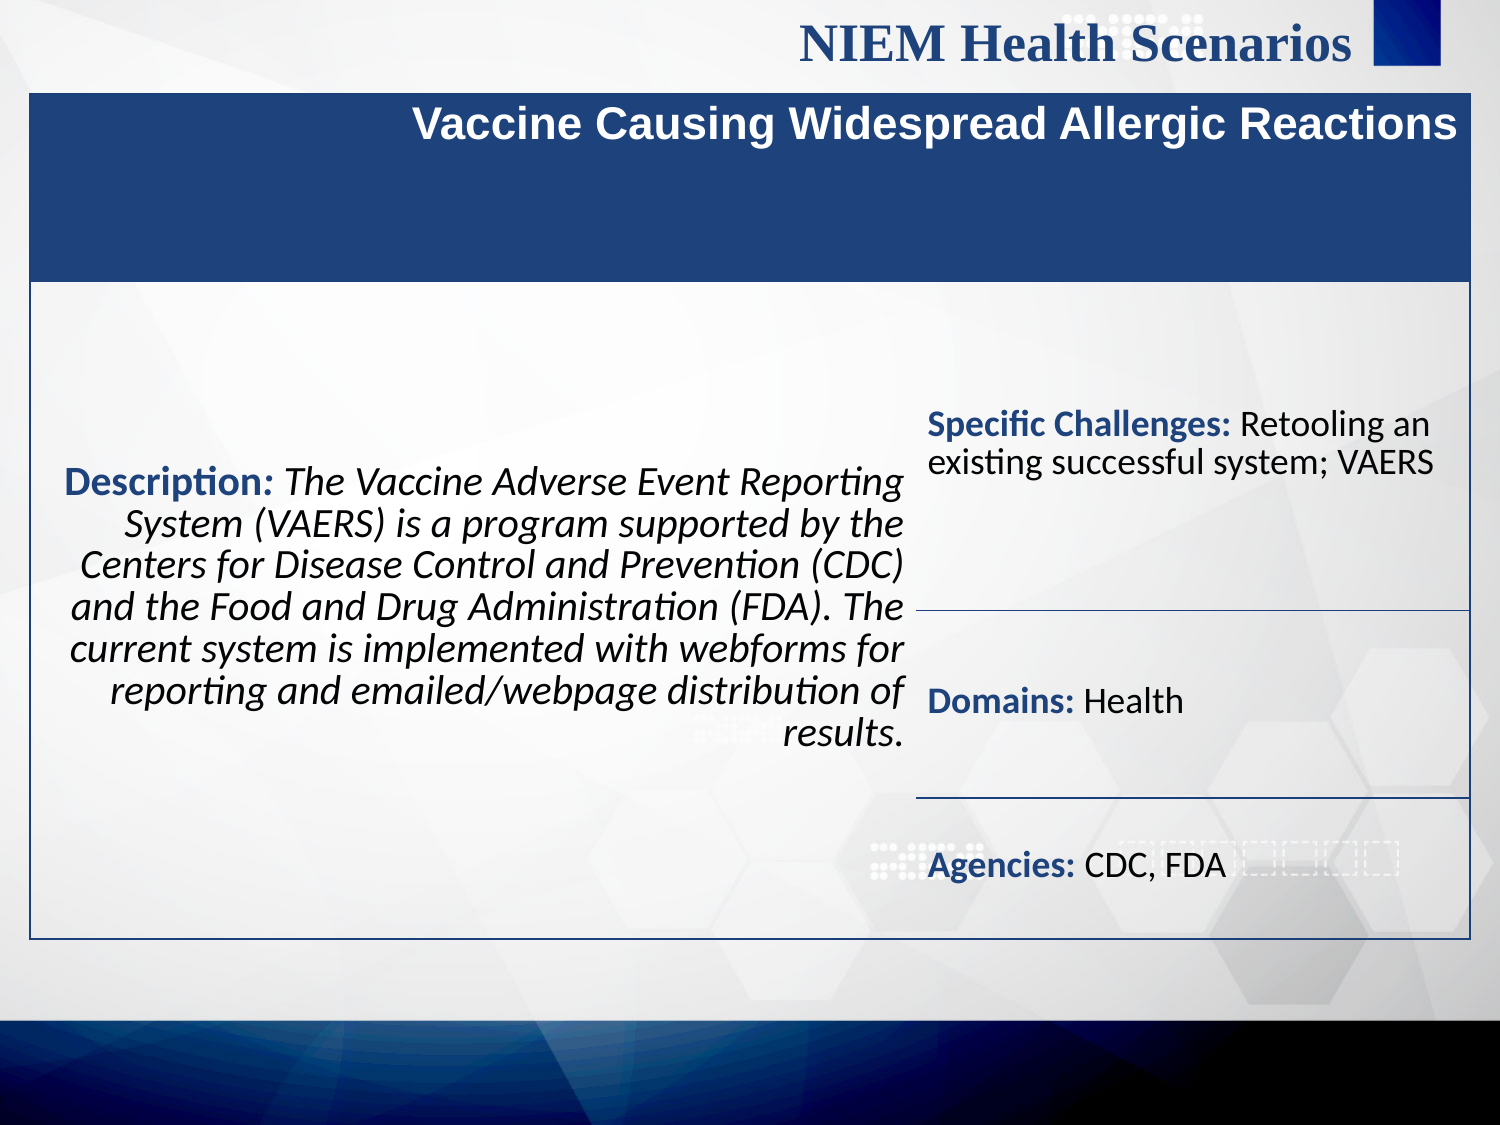

NIEM Health Scenarios
| Vaccine Causing Widespread Allergic Reactions |  |
| --- | --- |
| Description: The Vaccine Adverse Event Reporting System (VAERS) is a program supported by the Centers for Disease Control and Prevention (CDC) and the Food and Drug Administration (FDA). The current system is implemented with webforms for reporting and emailed/webpage distribution of results. | Specific Challenges: Retooling an existing successful system; VAERS |
|  | Domains: Health |
|  | Agencies: CDC, FDA |